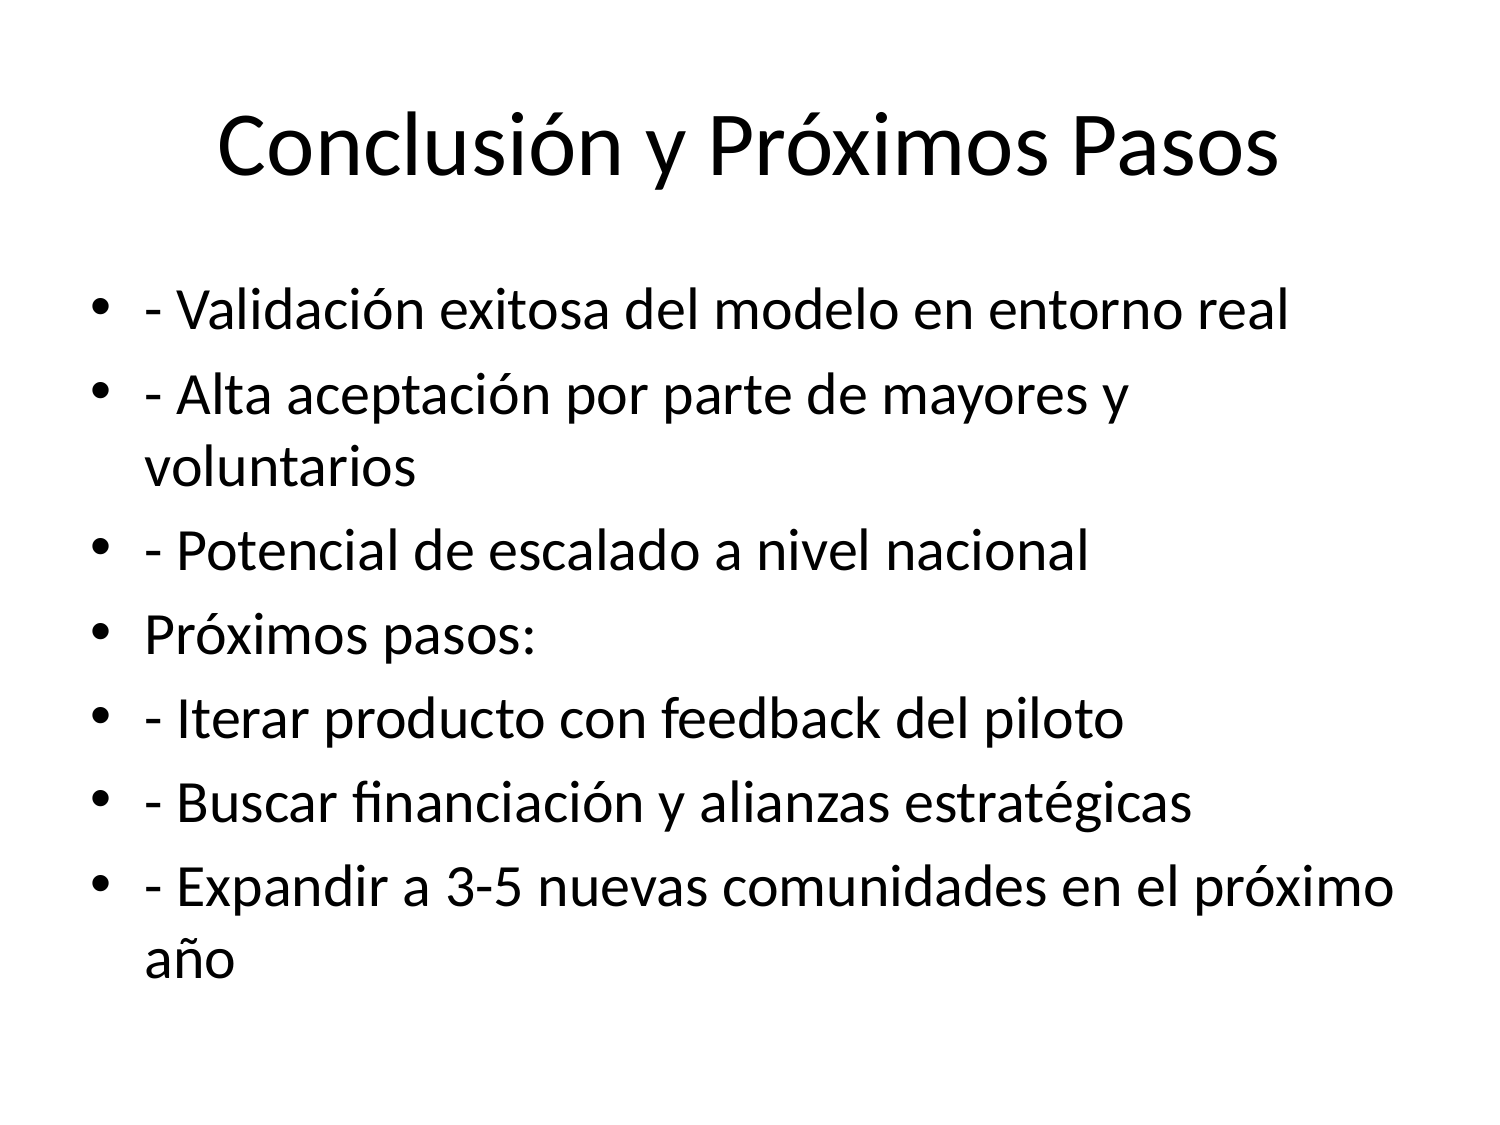

# Conclusión y Próximos Pasos
- Validación exitosa del modelo en entorno real
- Alta aceptación por parte de mayores y voluntarios
- Potencial de escalado a nivel nacional
Próximos pasos:
- Iterar producto con feedback del piloto
- Buscar financiación y alianzas estratégicas
- Expandir a 3-5 nuevas comunidades en el próximo año